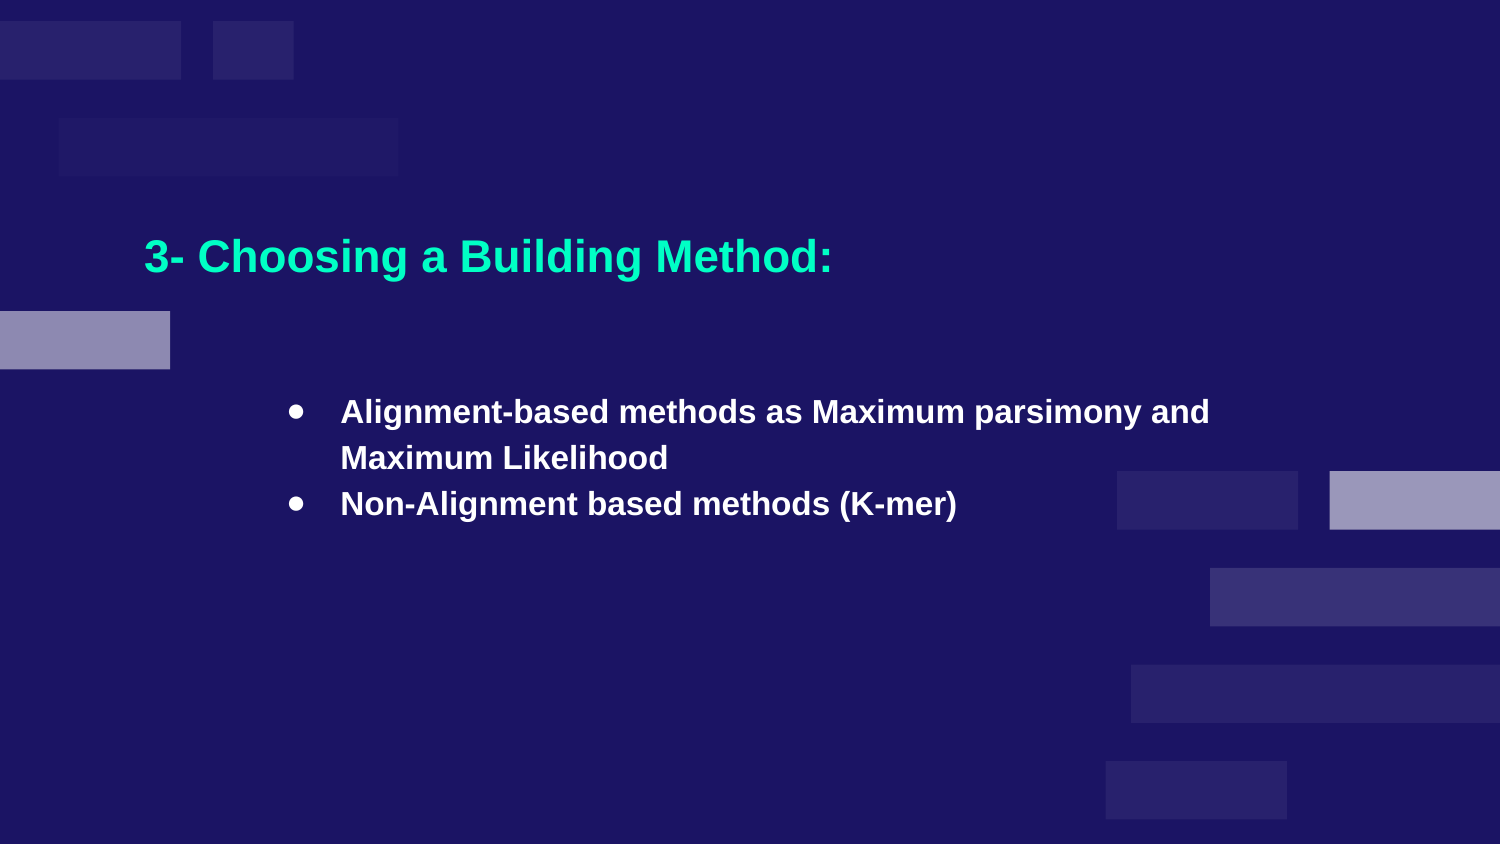

# 3- Choosing a Building Method:
Alignment-based methods as Maximum parsimony and Maximum Likelihood
Non-Alignment based methods (K-mer)